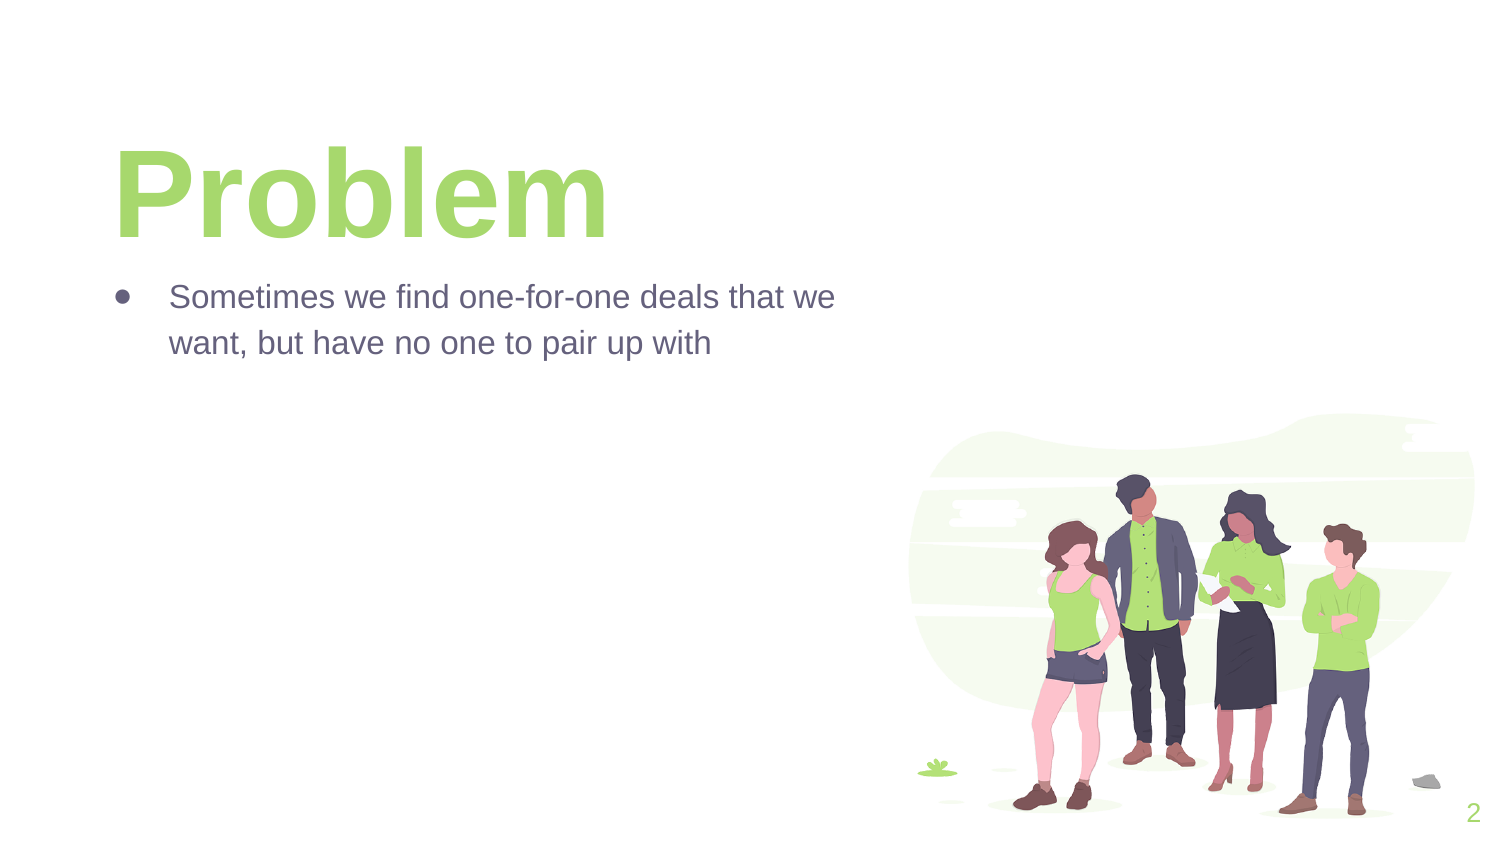

Problem
Sometimes we find one-for-one deals that we want, but have no one to pair up with
2